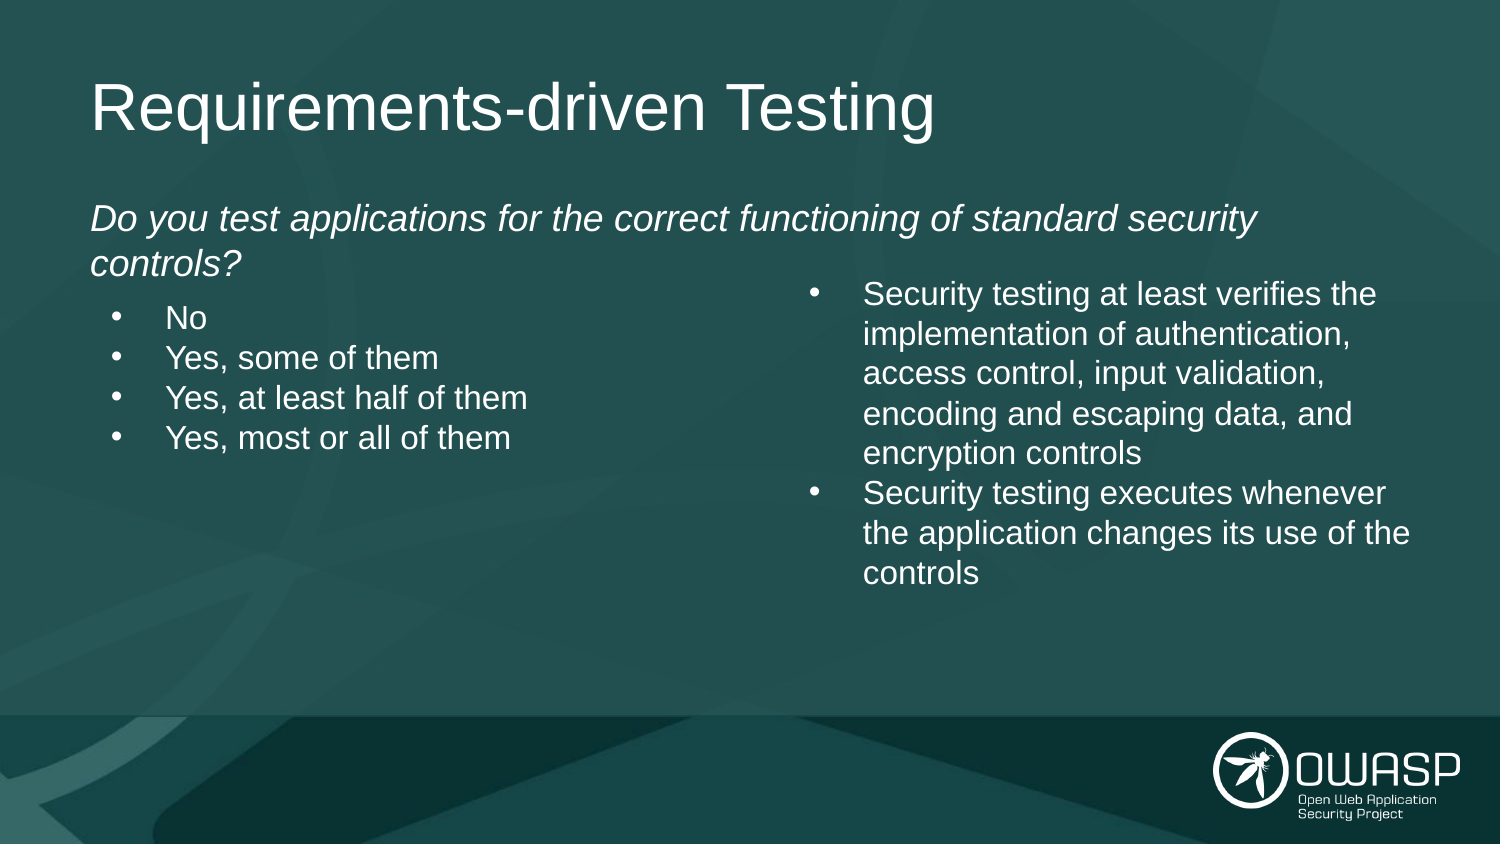

# Requirements-driven Testing

Security testing at least verifies the implementation of authentication, access control, input validation, encoding and escaping data, and encryption controls
Security testing executes whenever the application changes its use of the controls
Do you test applications for the correct functioning of standard security controls?

No
Yes, some of them
Yes, at least half of them
Yes, most or all of them